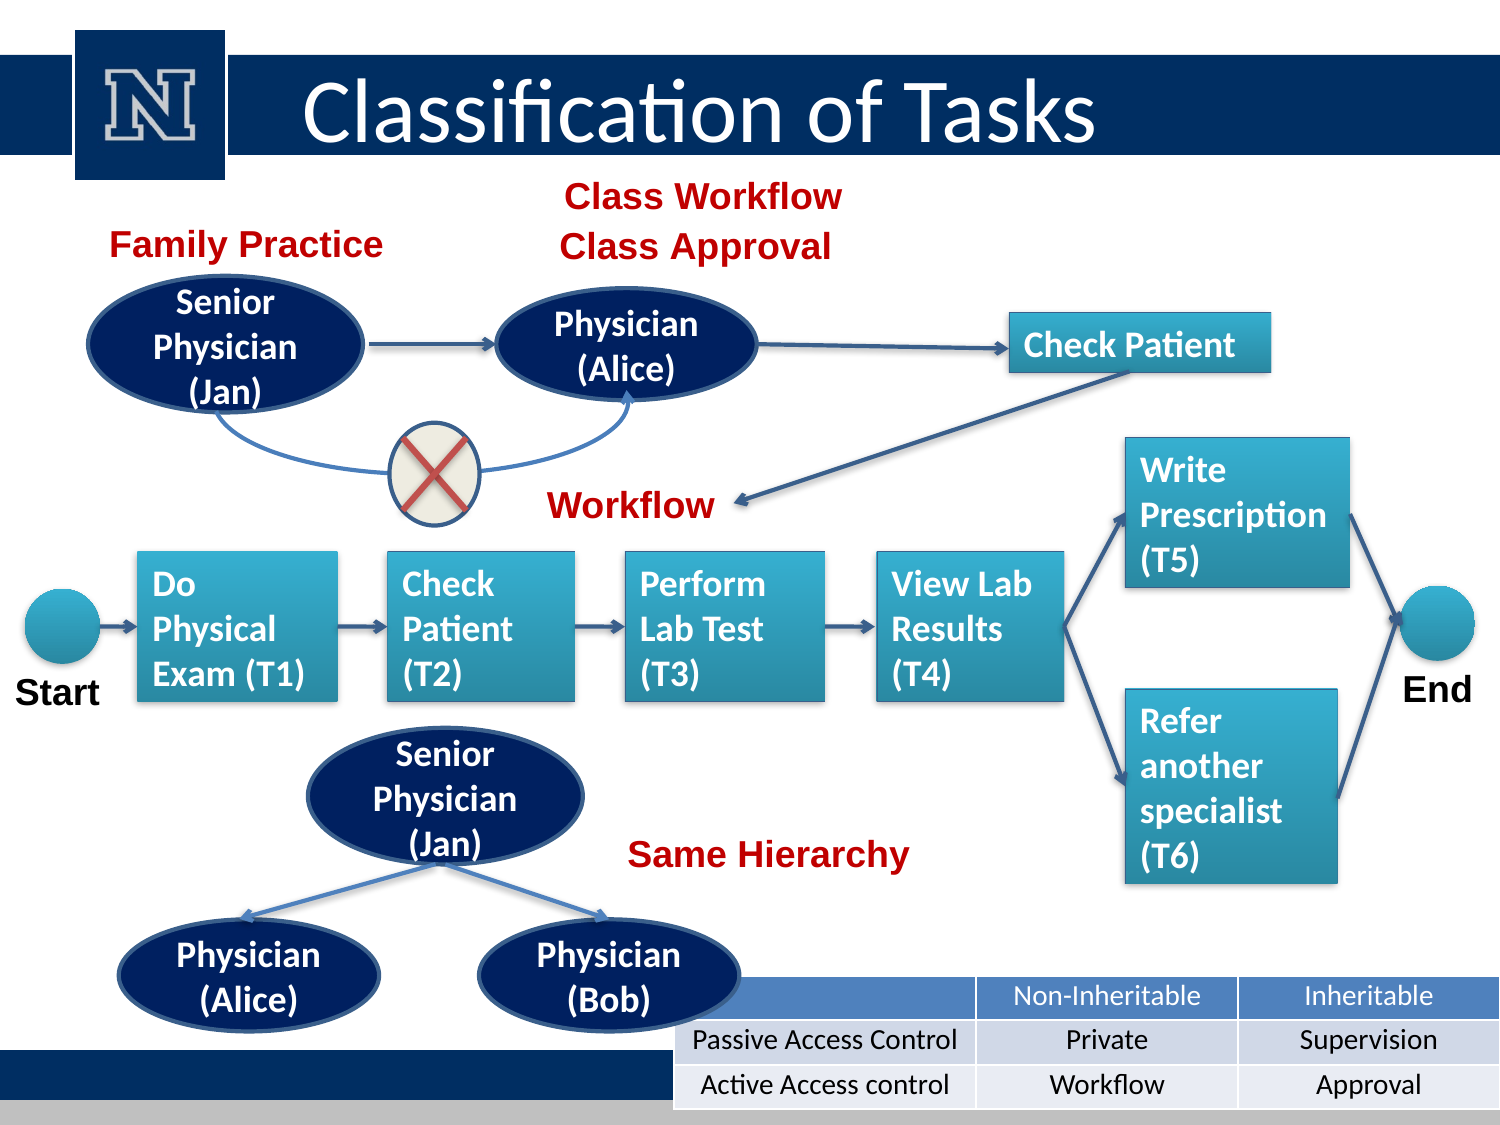

# Classification of Tasks
Class Workflow
Family Practice
Class Approval
Senior Physician (Jan)
Physician (Alice)
Check Patient

Write Prescription (T5)
Do Physical Exam (T1)
Check Patient (T2)
Perform Lab Test (T3)
View Lab Results (T4)

End
Start
Refer another specialist (T6)
Workflow
Senior Physician (Jan)
Physician (Alice)
Physician (Bob)
Same Hierarchy
|  | Non-Inheritable | Inheritable |
| --- | --- | --- |
| Passive Access Control | Private | Supervision |
| Active Access control | Workflow | Approval |